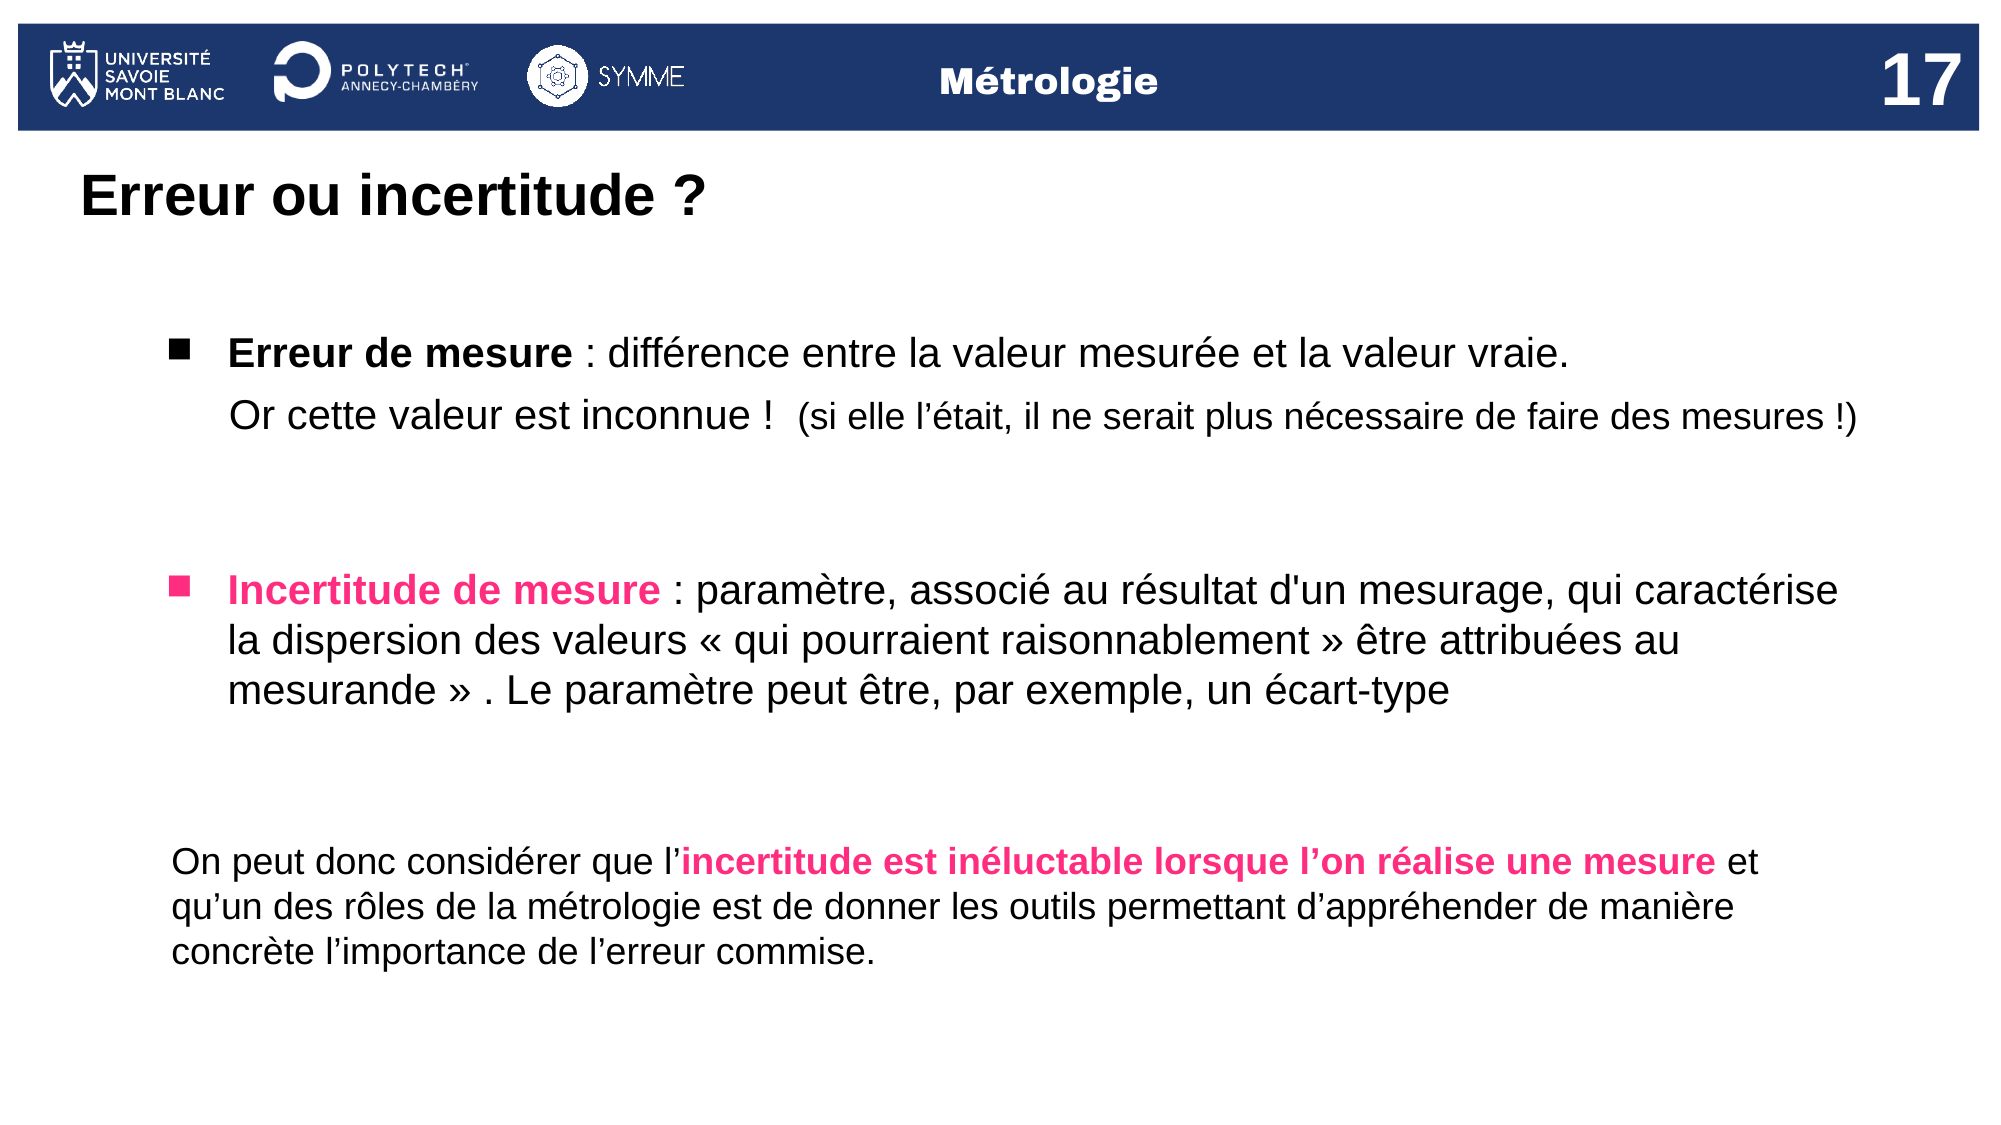

17
# Erreur ou incertitude ?
Erreur de mesure : différence entre la valeur mesurée et la valeur vraie.
     Or cette valeur est inconnue !  (si elle l’était, il ne serait plus nécessaire de faire des mesures !)

Incertitude de mesure : paramètre, associé au résultat d'un mesurage, qui caractérise la dispersion des valeurs « qui pourraient raisonnablement » être attribuées au mesurande » . Le paramètre peut être, par exemple, un écart-type

On peut donc considérer que l’incertitude est inéluctable lorsque l’on réalise une mesure et qu’un des rôles de la métrologie est de donner les outils permettant d’appréhender de manière concrète l’importance de l’erreur commise.